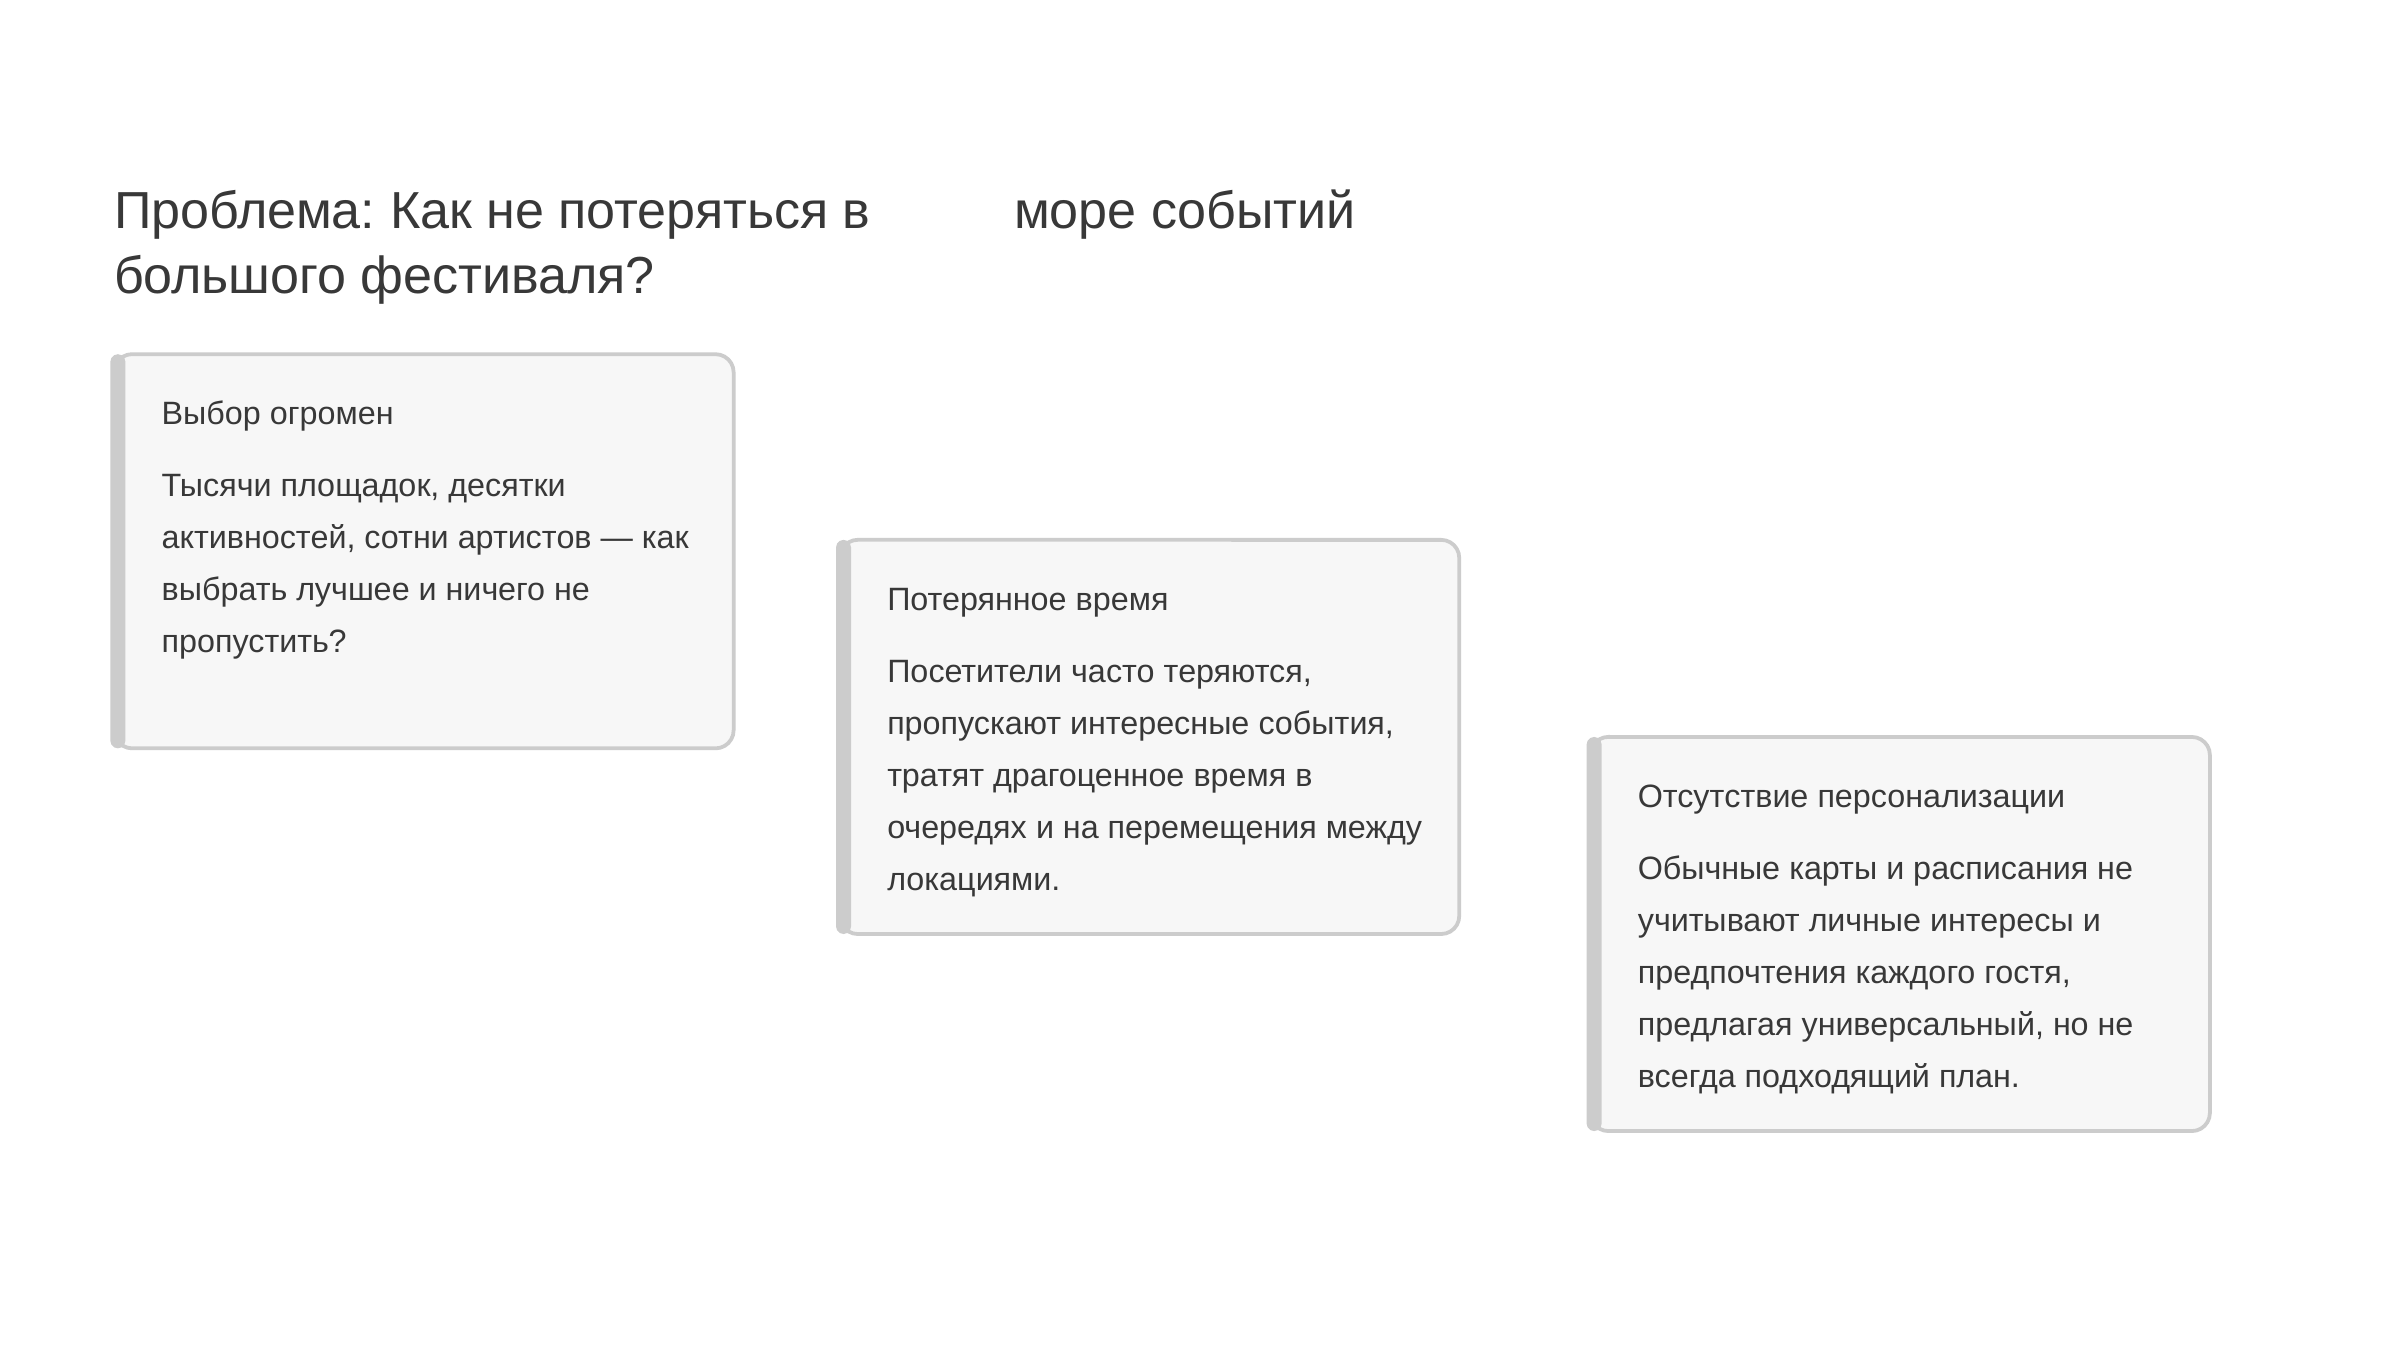

Проблема: Как не потеряться в 	море событий большого фестиваля?

Выбор огромен
Тысячи площадок, десятки активностей, сотни артистов — как выбрать лучшее и ничего не пропустить?

Потерянное время
Посетители часто теряются, пропускают интересные события, тратят драгоценное время в очередях и на перемещения между локациями.

Отсутствие персонализации
Обычные карты и расписания не учитывают личные интересы и предпочтения каждого гостя, предлагая универсальный, но не всегда подходящий план.